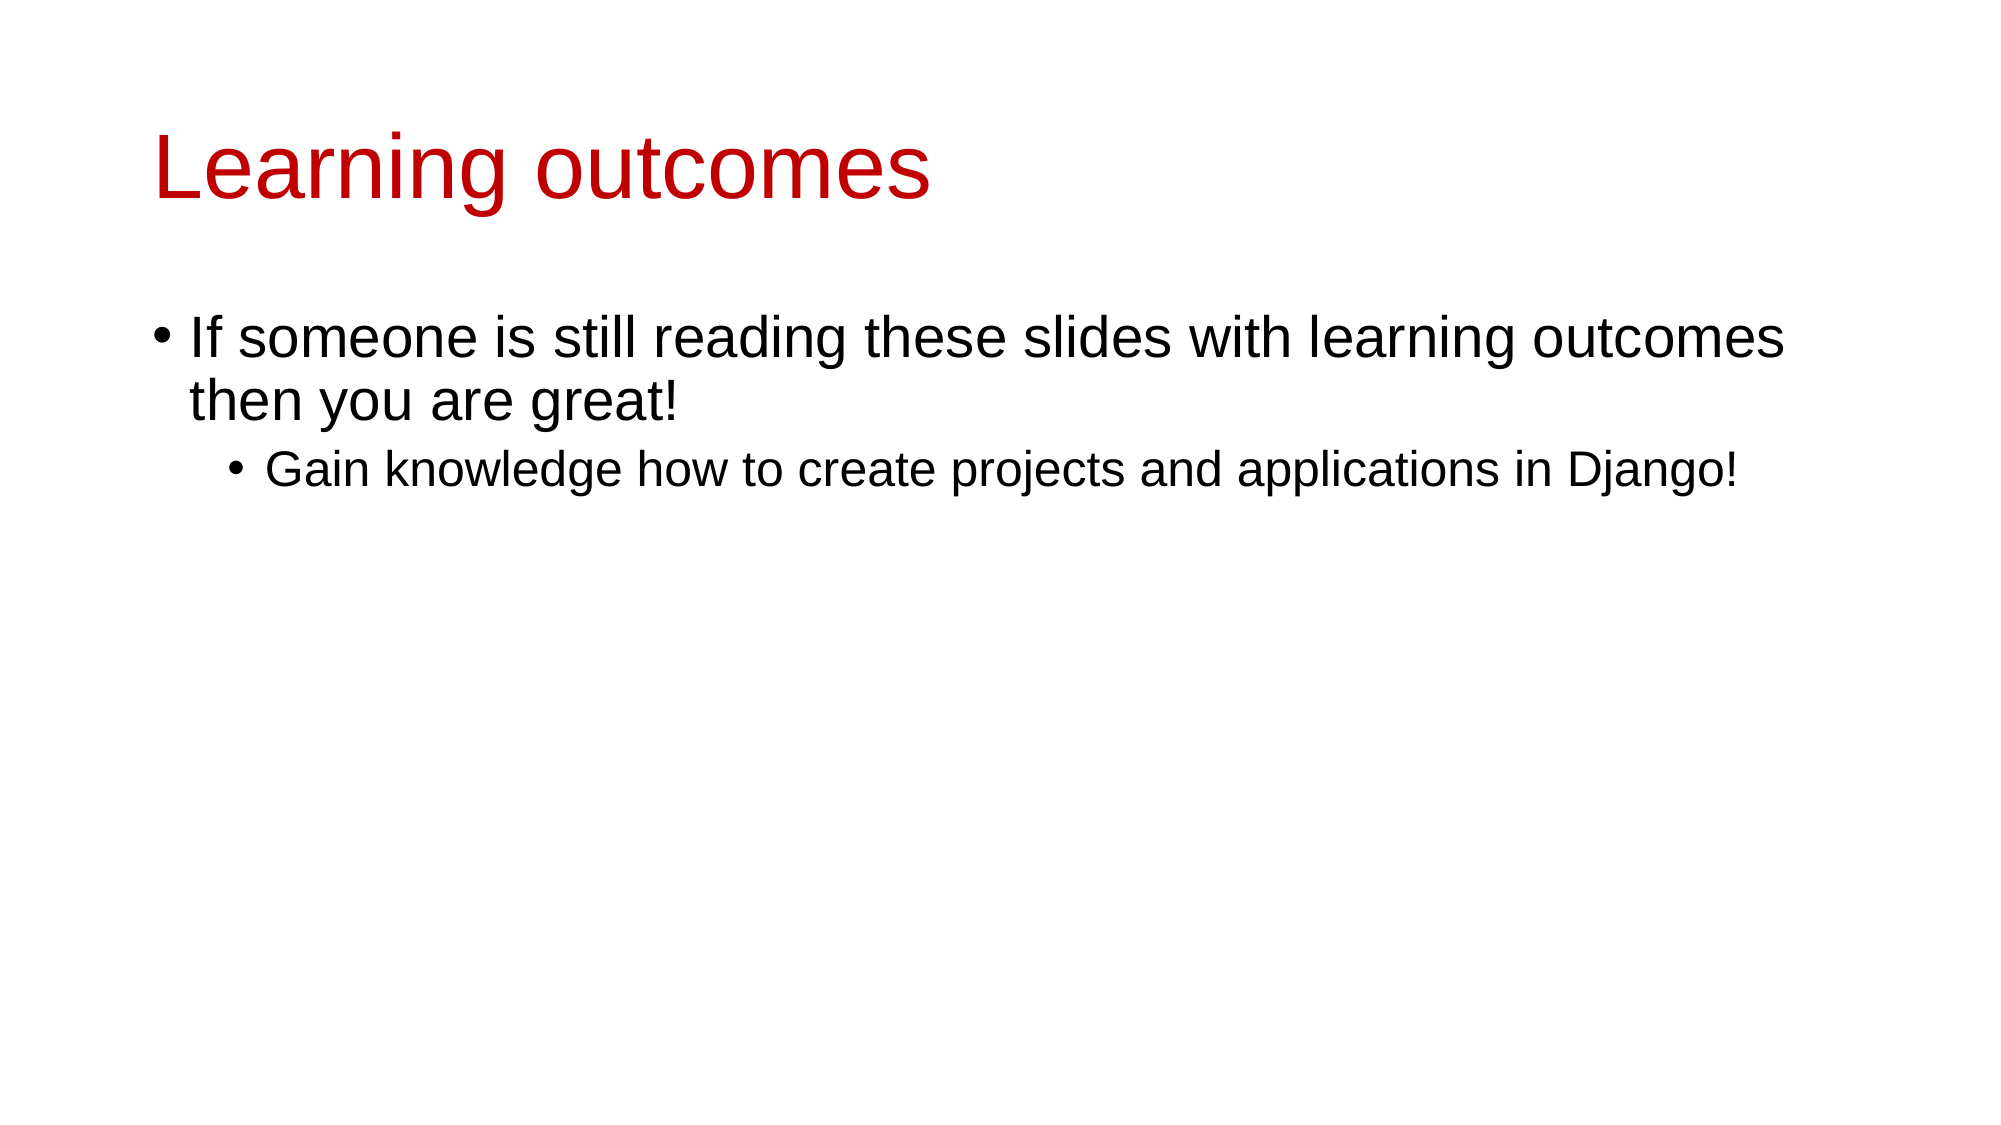

# Learning outcomes
If someone is still reading these slides with learning outcomes then you are great!
Gain knowledge how to create projects and applications in Django!